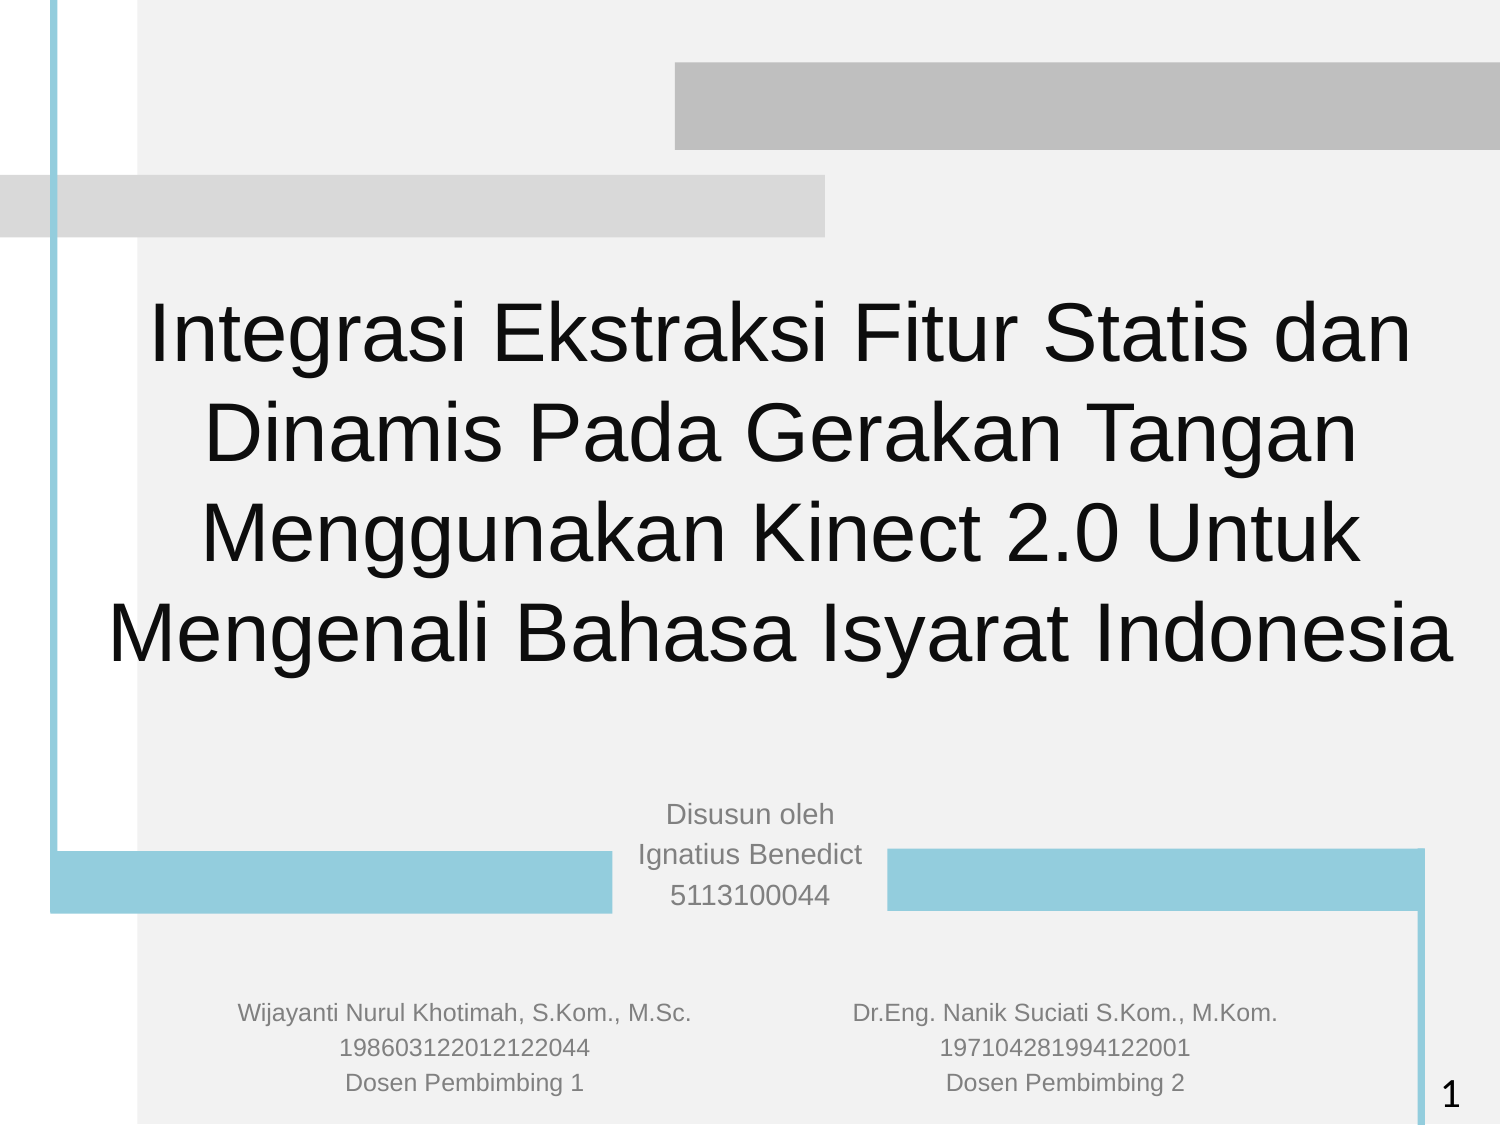

# Integrasi Ekstraksi Fitur Statis dan Dinamis Pada Gerakan Tangan Menggunakan Kinect 2.0 Untuk Mengenali Bahasa Isyarat Indonesia
Disusun oleh
Ignatius Benedict
5113100044

Wijayanti Nurul Khotimah, S.Kom., M.Sc.
198603122012122044
Dosen Pembimbing 1
Dr.Eng. Nanik Suciati S.Kom., M.Kom.
197104281994122001
Dosen Pembimbing 2
1